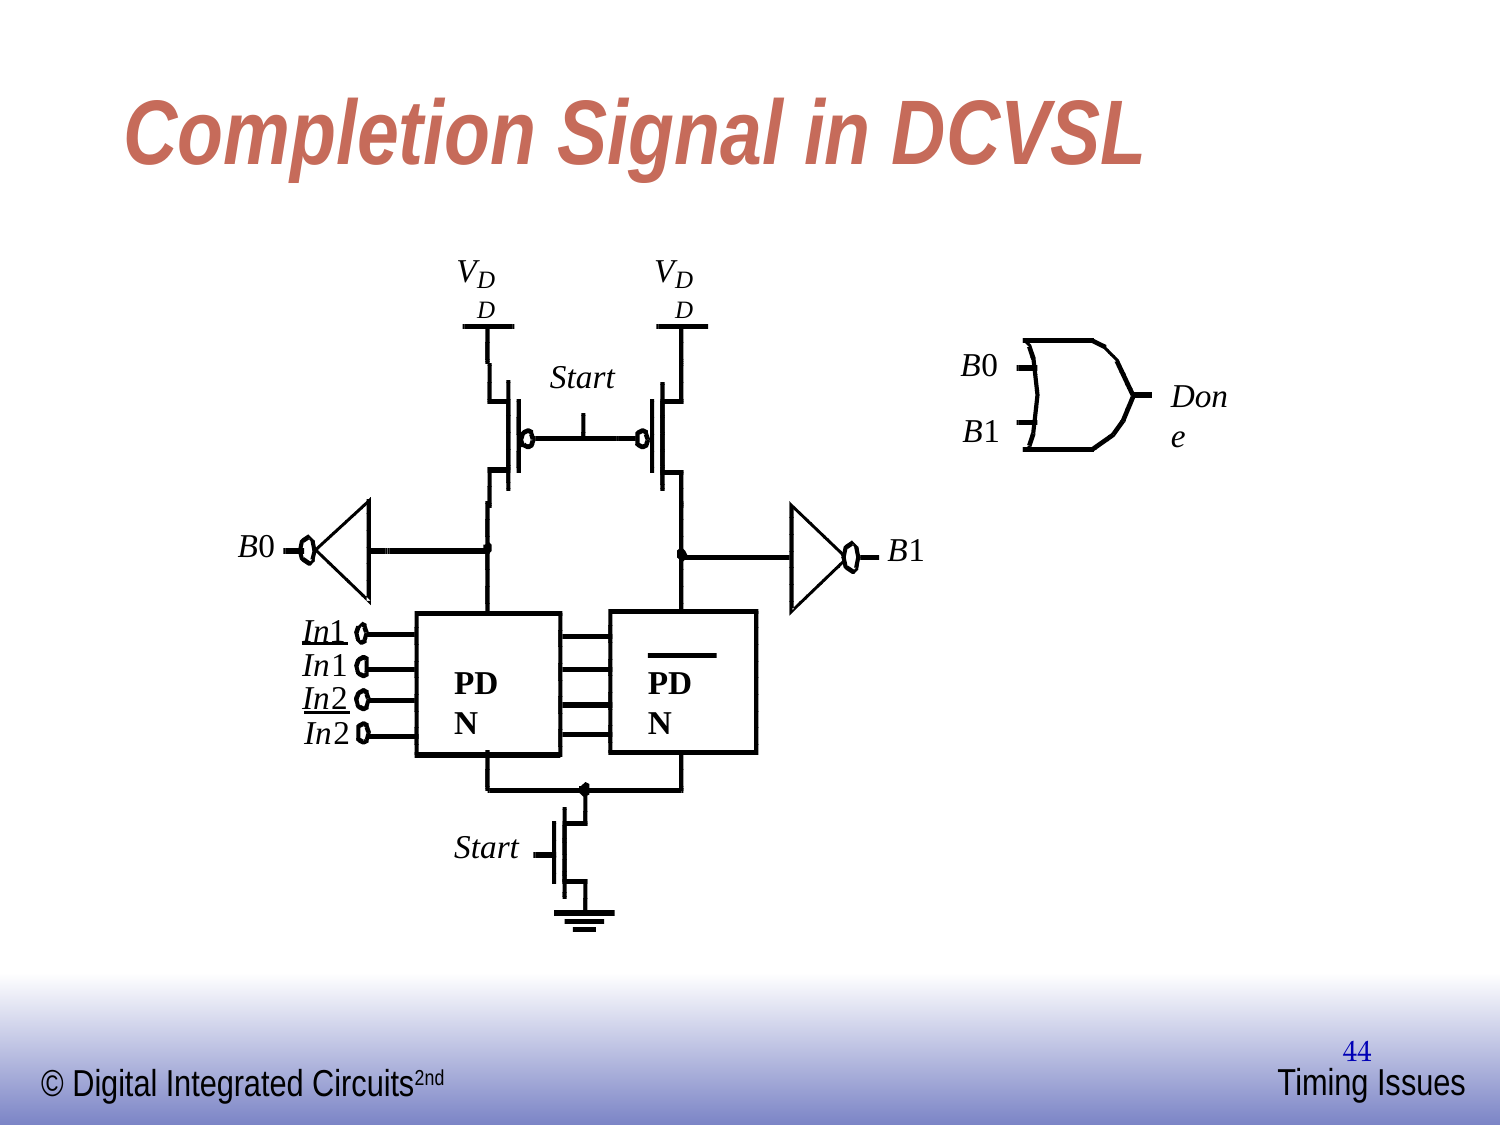

# Completion Signal in DCVSL
V
V
DD
DD

B
0
Start

Done

B
1

B
0
B
1

In
1

In

1

PDN
PDN

In
2

In

2

Start

44